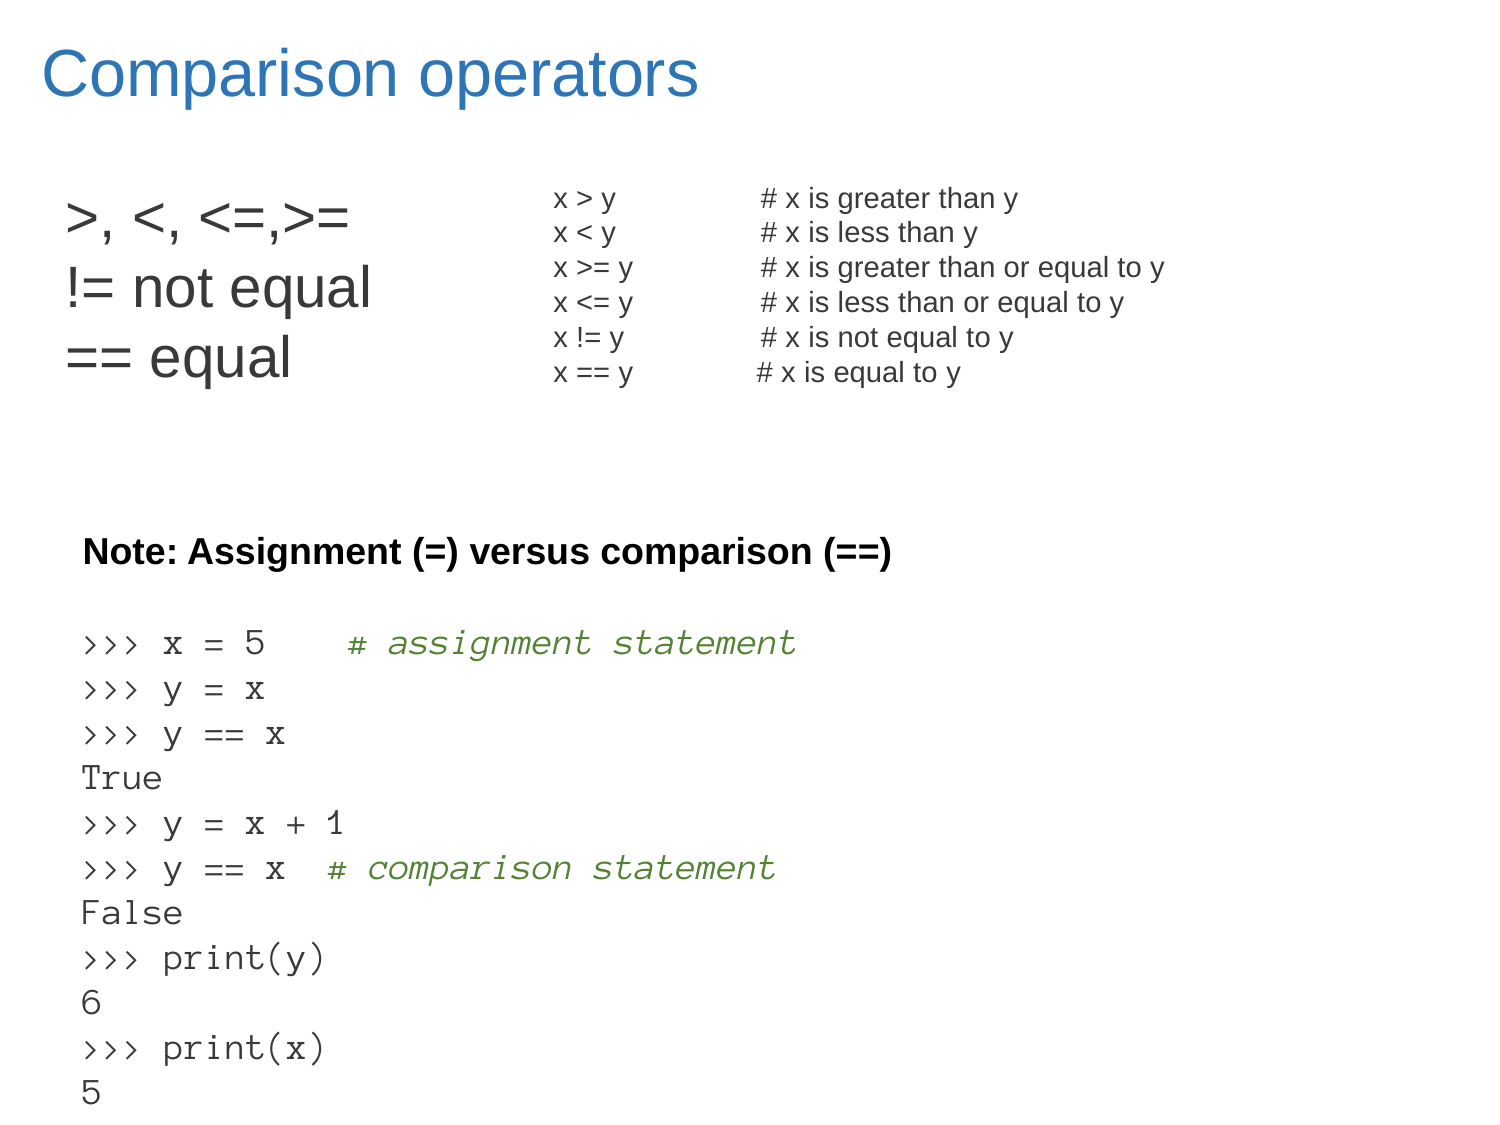

# Comparison operators
>, <, <=,>=
!= not equal
== equal
x > y 	       # x is greater than y
x < y 	       # x is less than y
x >= y 	       # x is greater than or equal to y
x <= y 	       # x is less than or equal to y
x != y 	       # x is not equal to y
x == y               # x is equal to y
Note: Assignment (=) versus comparison (==)

>>> x = 5    # assignment statement
>>> y = x
>>> y == x
True
>>> y = x + 1
>>> y == x  # comparison statement
False
>>> print(y)
6
>>> print(x)
5